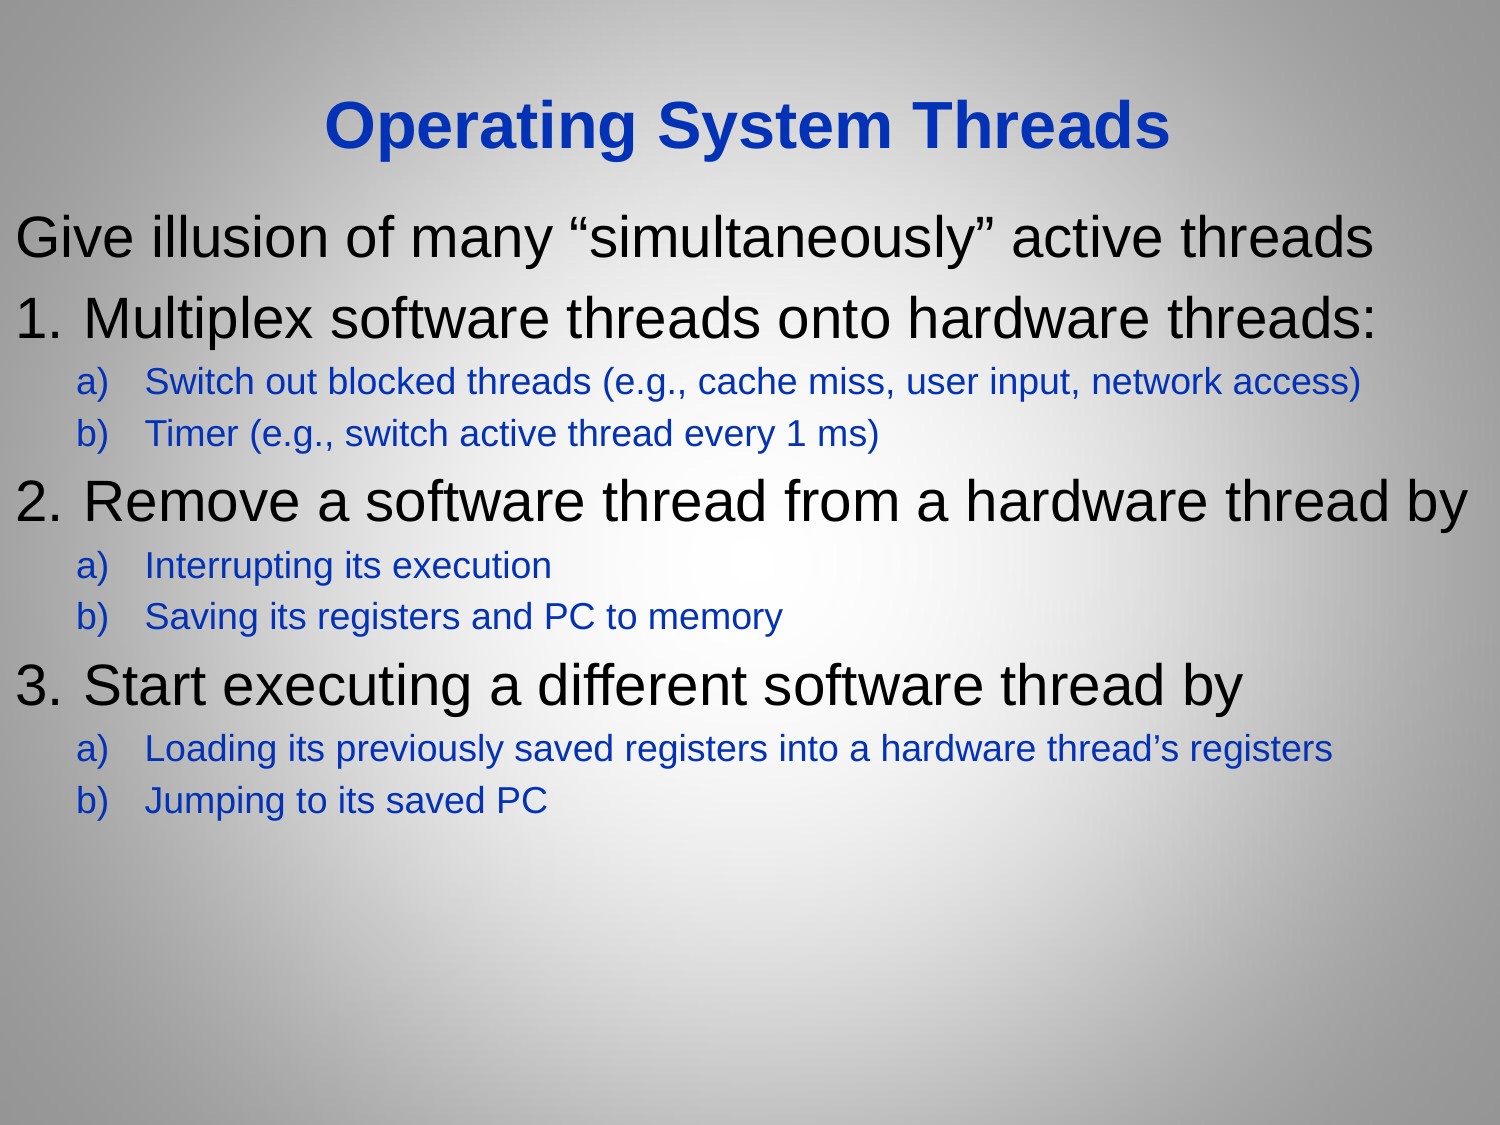

# Operating System Threads
Give illusion of many “simultaneously” active threads
Multiplex software threads onto hardware threads:
Switch out blocked threads (e.g., cache miss, user input, network access)
Timer (e.g., switch active thread every 1 ms)
Remove a software thread from a hardware thread by
Interrupting its execution
Saving its registers and PC to memory
Start executing a different software thread by
Loading its previously saved registers into a hardware thread’s registers
Jumping to its saved PC